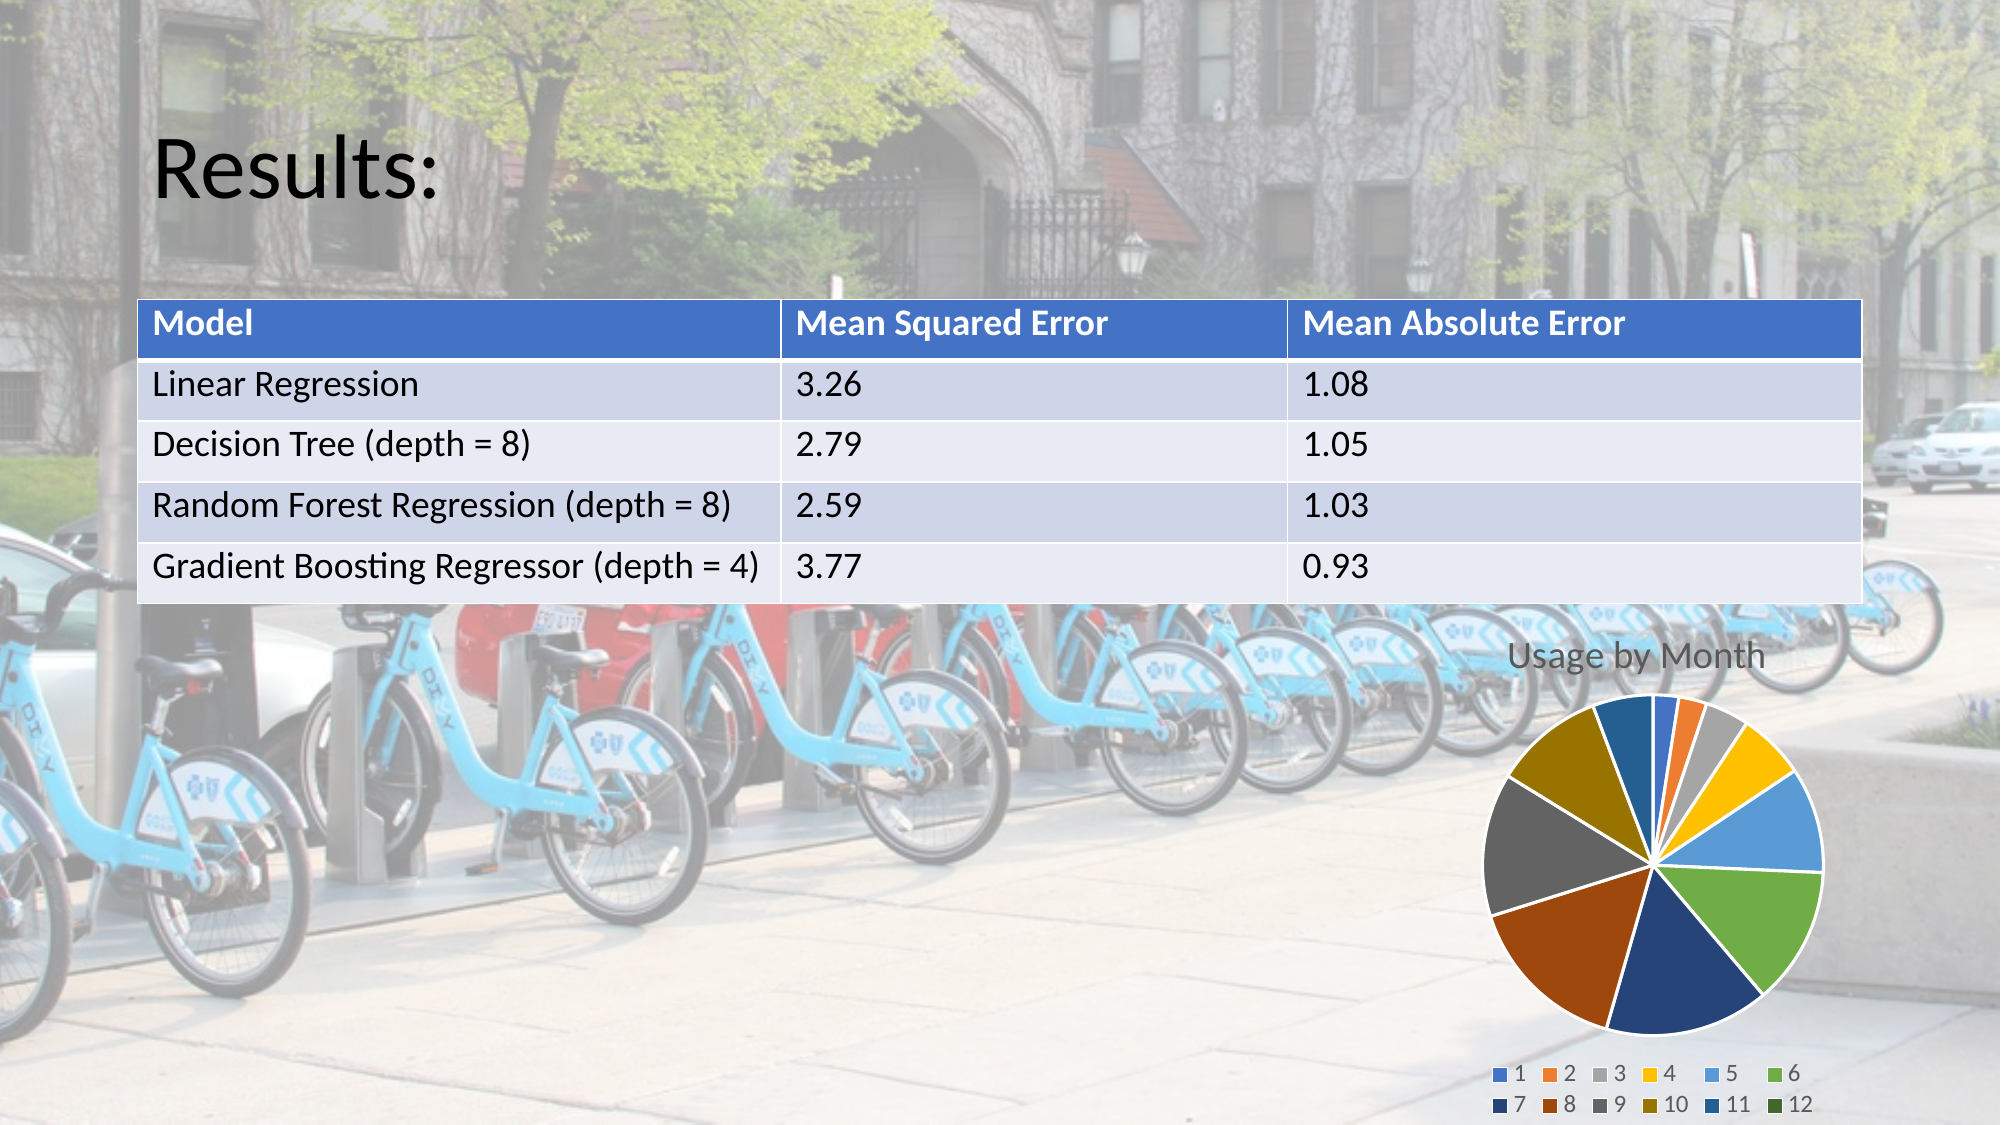

# Results:
| Model | Mean Squared Error | Mean Absolute Error |
| --- | --- | --- |
| Linear Regression | 3.26 | 1.08 |
| Decision Tree (depth = 8) | 2.79 | 1.05 |
| Random Forest Regression (depth = 8) | 2.59 | 1.03 |
| Gradient Boosting Regressor (depth = 4) | 3.77 | 0.93 |

### Chart: Usage by Month

| Category | Usage |
|---|---|
| 1 | 502113.0 |
| 2 | 546824.0 |
| 3 | 856701.0 |
| 4 | 1300423.0 |
| 5 | 2058475.0 |
| 6 | 2682710.0 |
| 7 | 3204171.0 |
| 8 | 3220756.0 |
| 9 | 2792652.0 |
| 10 | 2149544.0 |
| 11 | 1173773.0 |
| 12 | None |